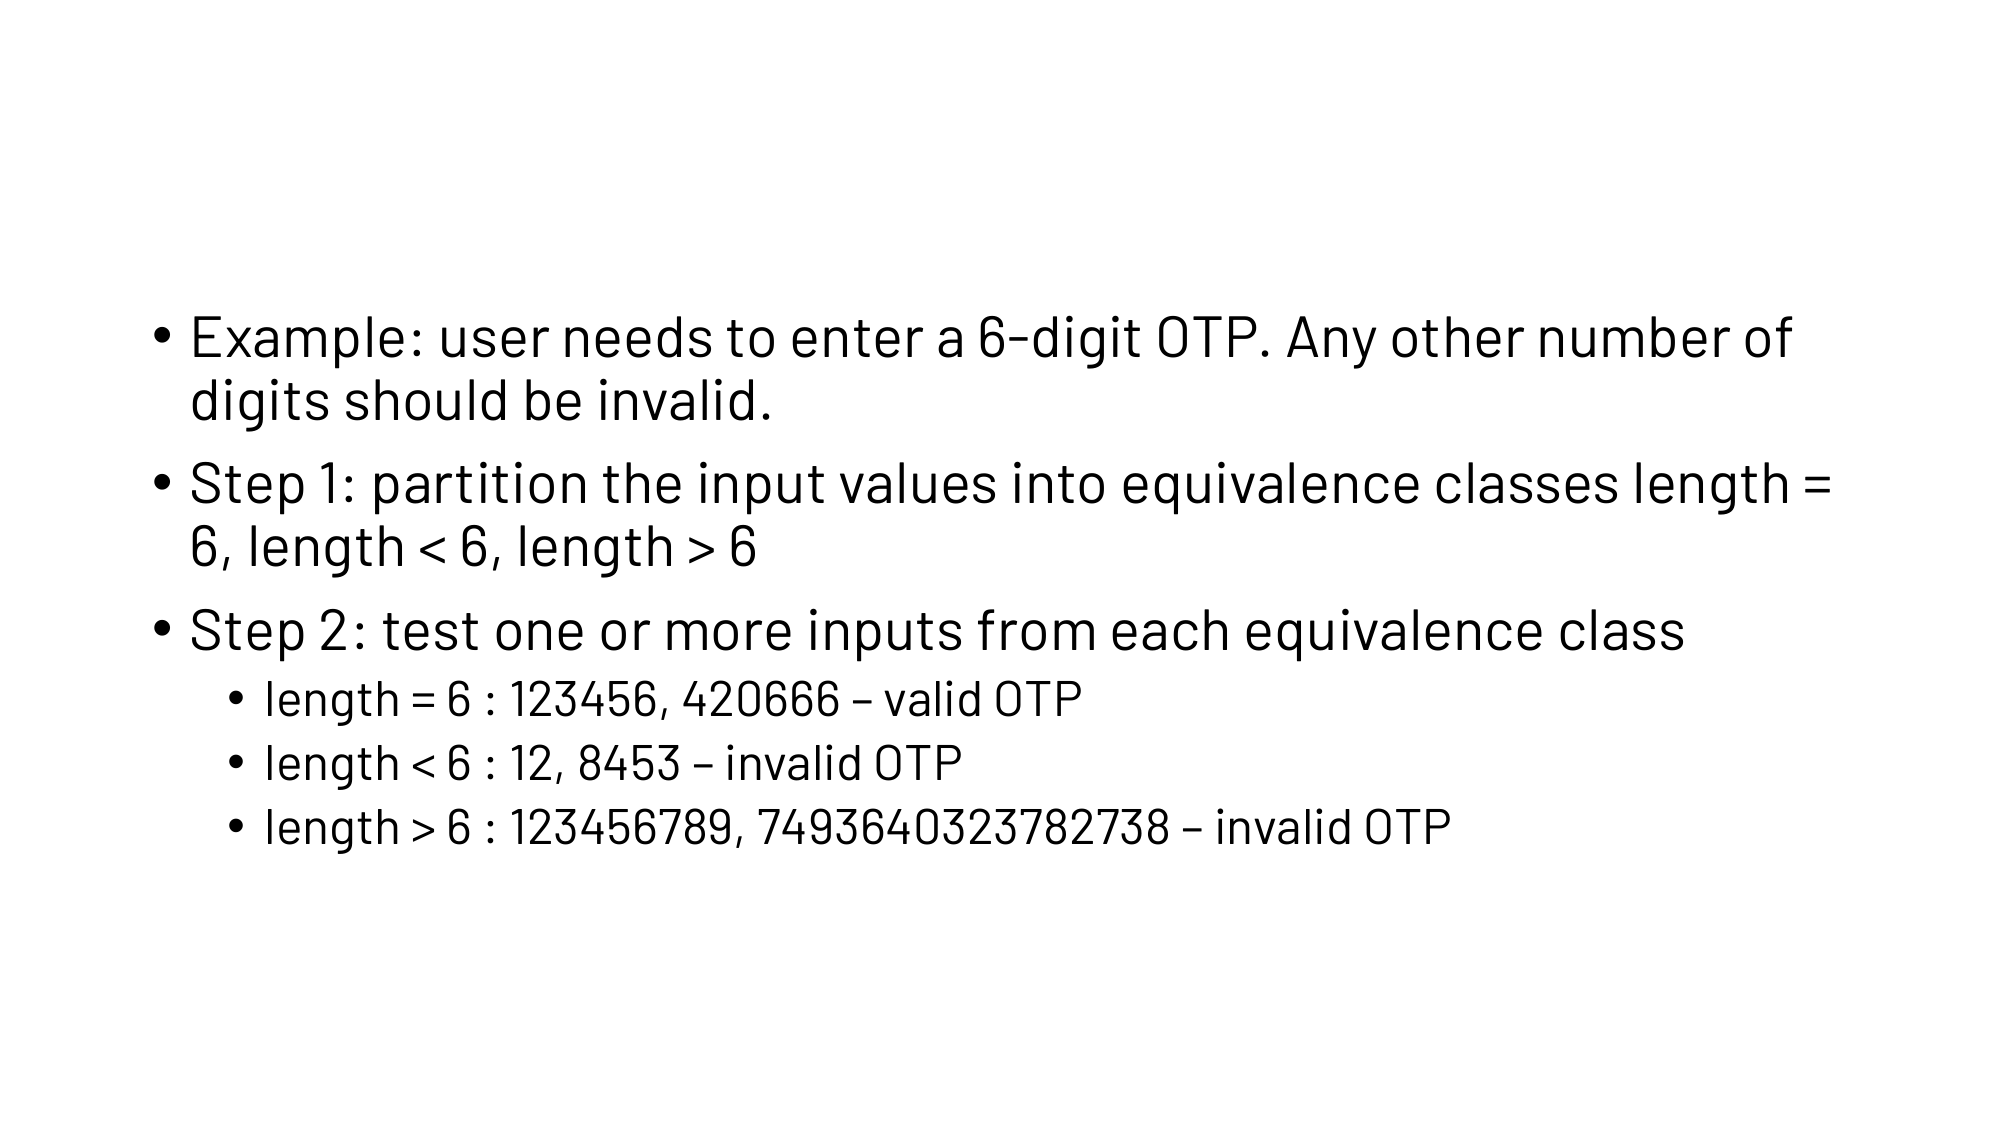

#
Example: user needs to enter a 6-digit OTP. Any other number of digits should be invalid.
Step 1: partition the input values into equivalence classes length = 6, length < 6, length > 6
Step 2: test one or more inputs from each equivalence class
length = 6 : 123456, 420666 – valid OTP
length < 6 : 12, 8453 – invalid OTP
length > 6 : 123456789, 7493640323782738 – invalid OTP